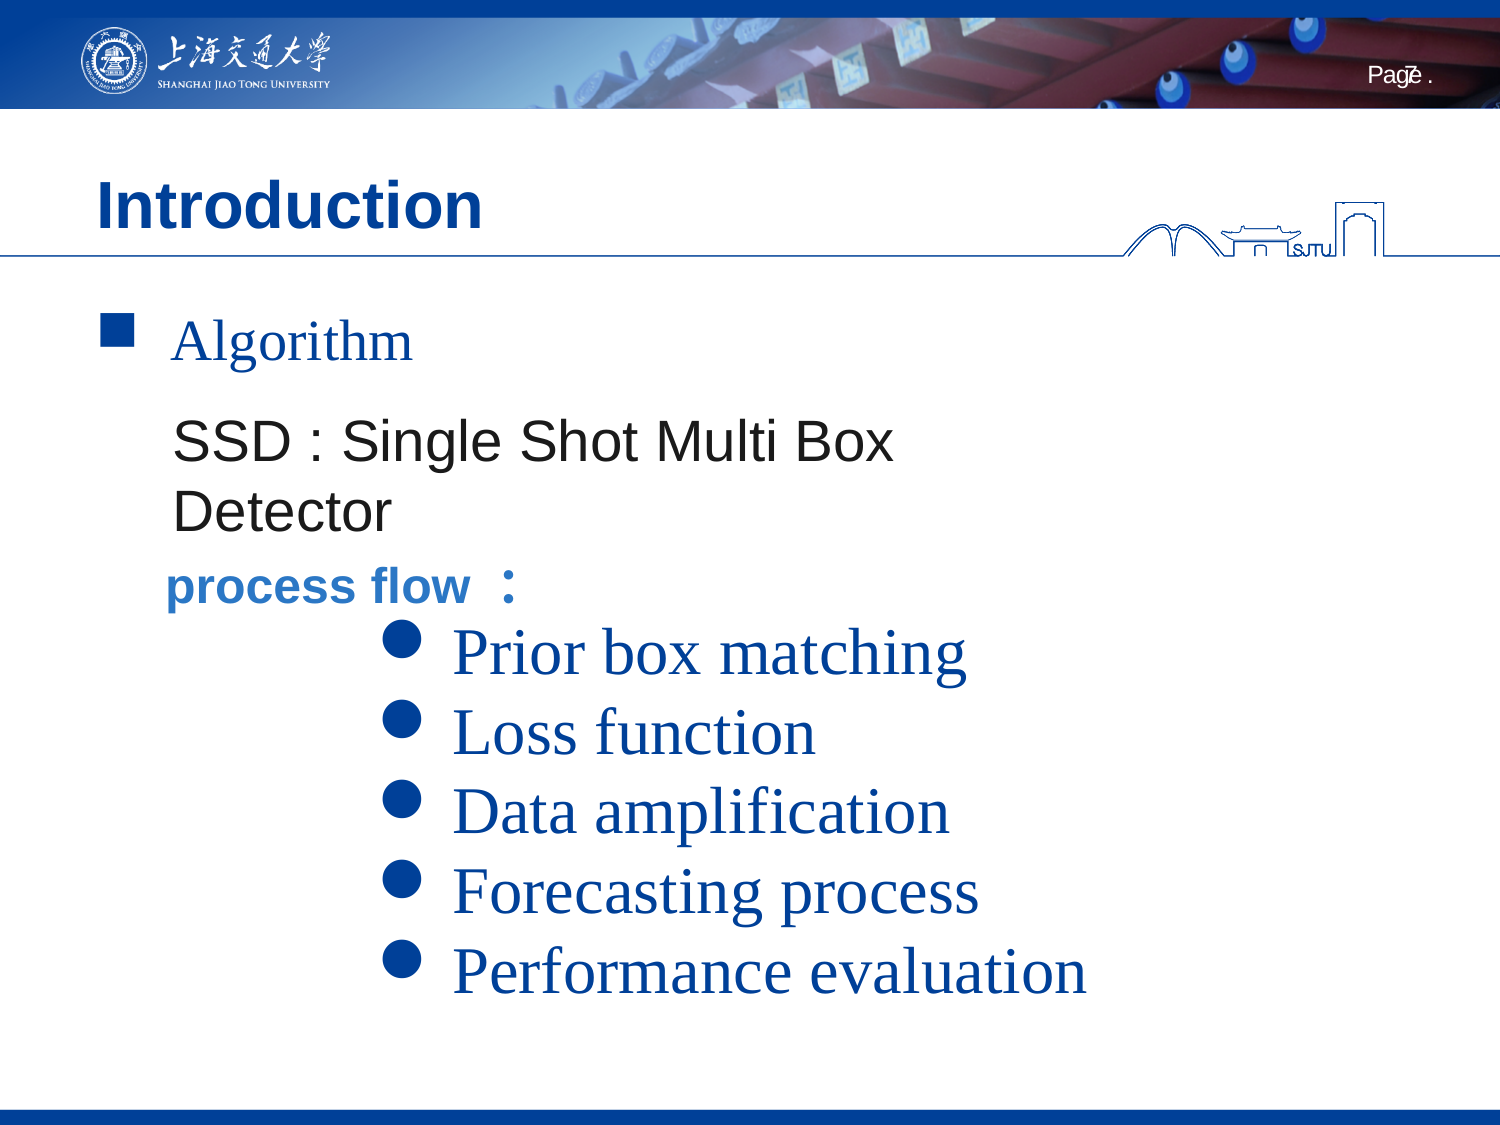

# Introduction
Algorithm
SSD : Single Shot Multi Box Detector
 process flow ：
Prior box matching
Loss function
Data amplification
Forecasting process
Performance evaluation